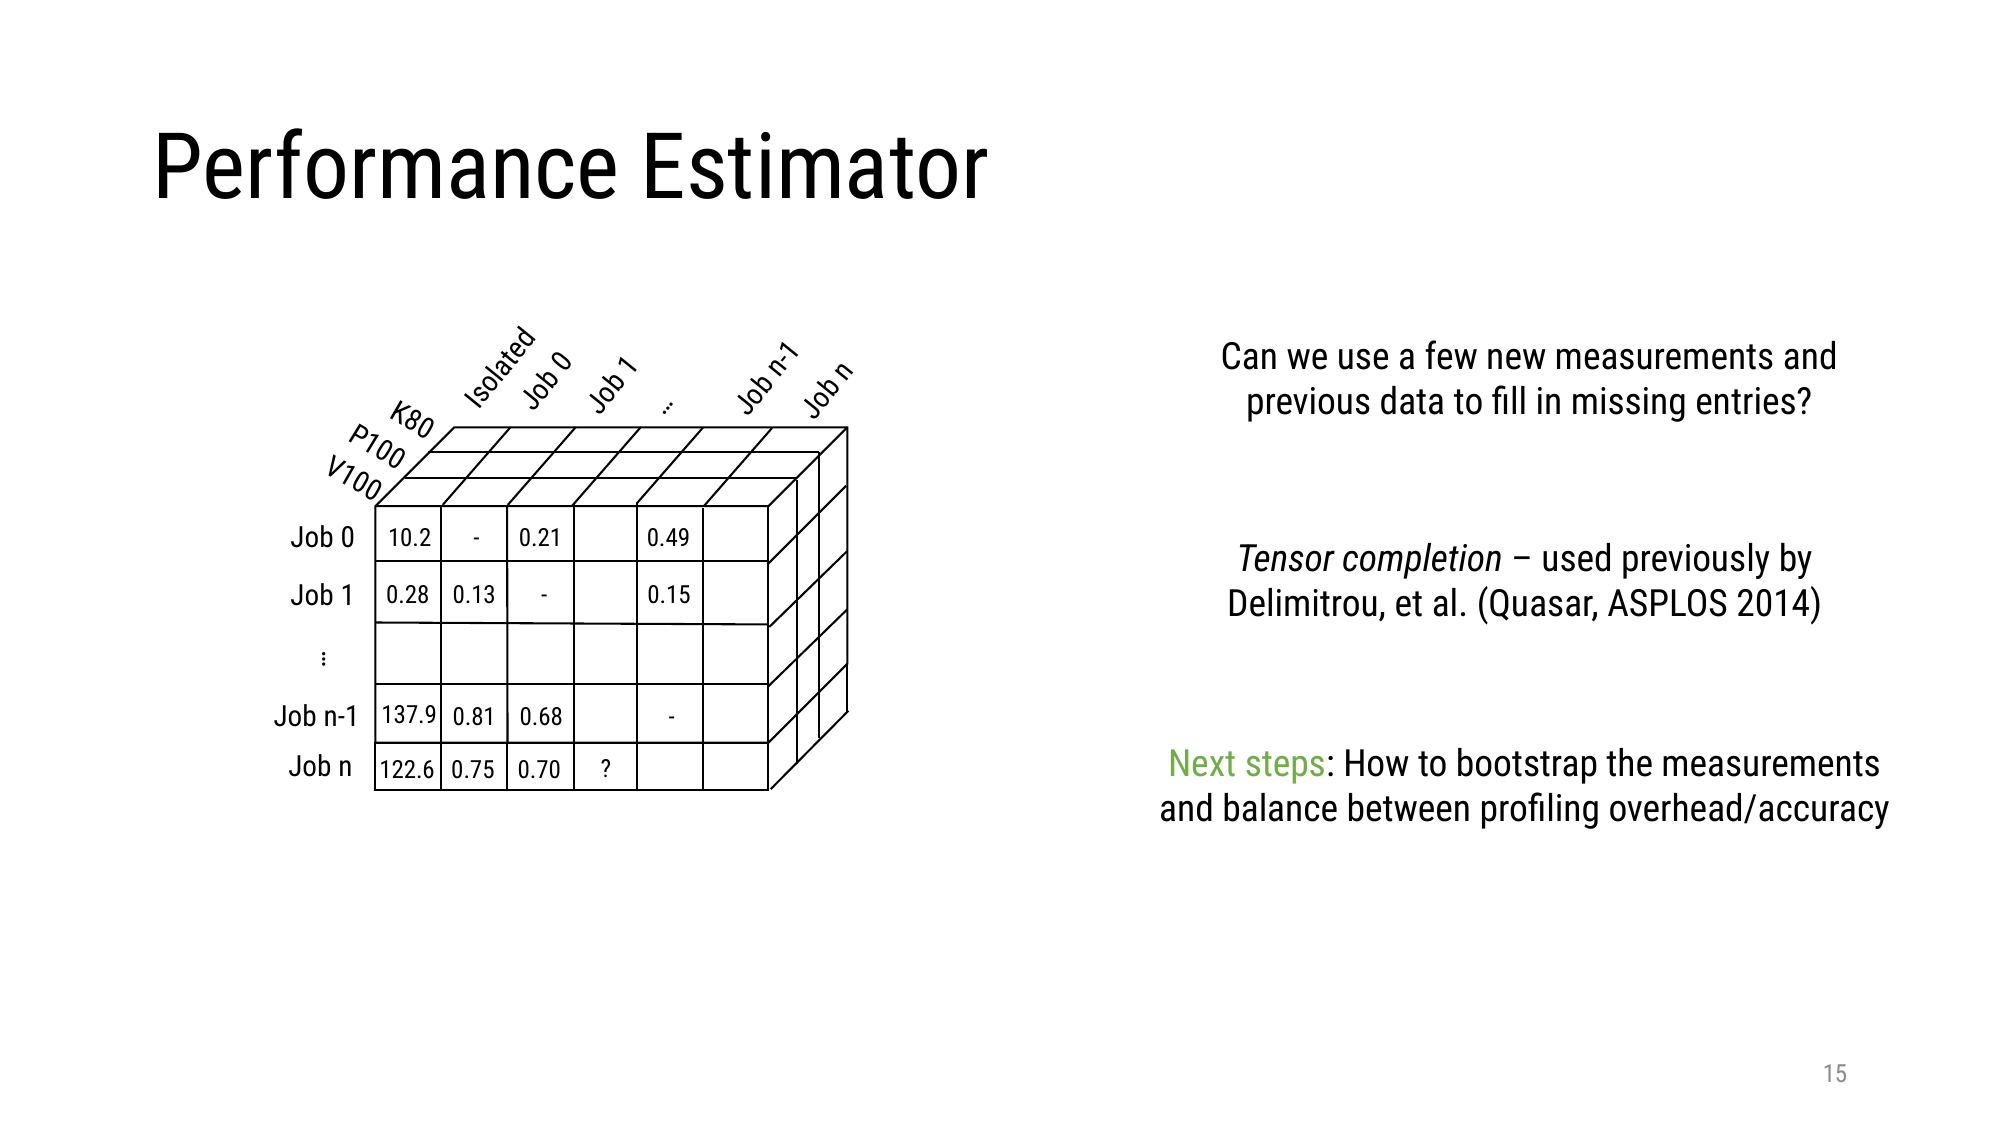

# Performance Estimator
Can we use a few new measurements and previous data to fill in missing entries?
Isolated
Job n-1
Job n
Job 0
…
Job 1
K80
P100

V100
Job 0
0.21
0.49
-
10.2
Tensor completion – used previously by Delimitrou, et al. (Quasar, ASPLOS 2014)
Job 1
0.13
-
0.15
0.28
…
Job n-1
137.9
0.81
0.68
-
Next steps: How to bootstrap the measurements and balance between profiling overhead/accuracy
Job n

?
0.70
0.75
122.6
15